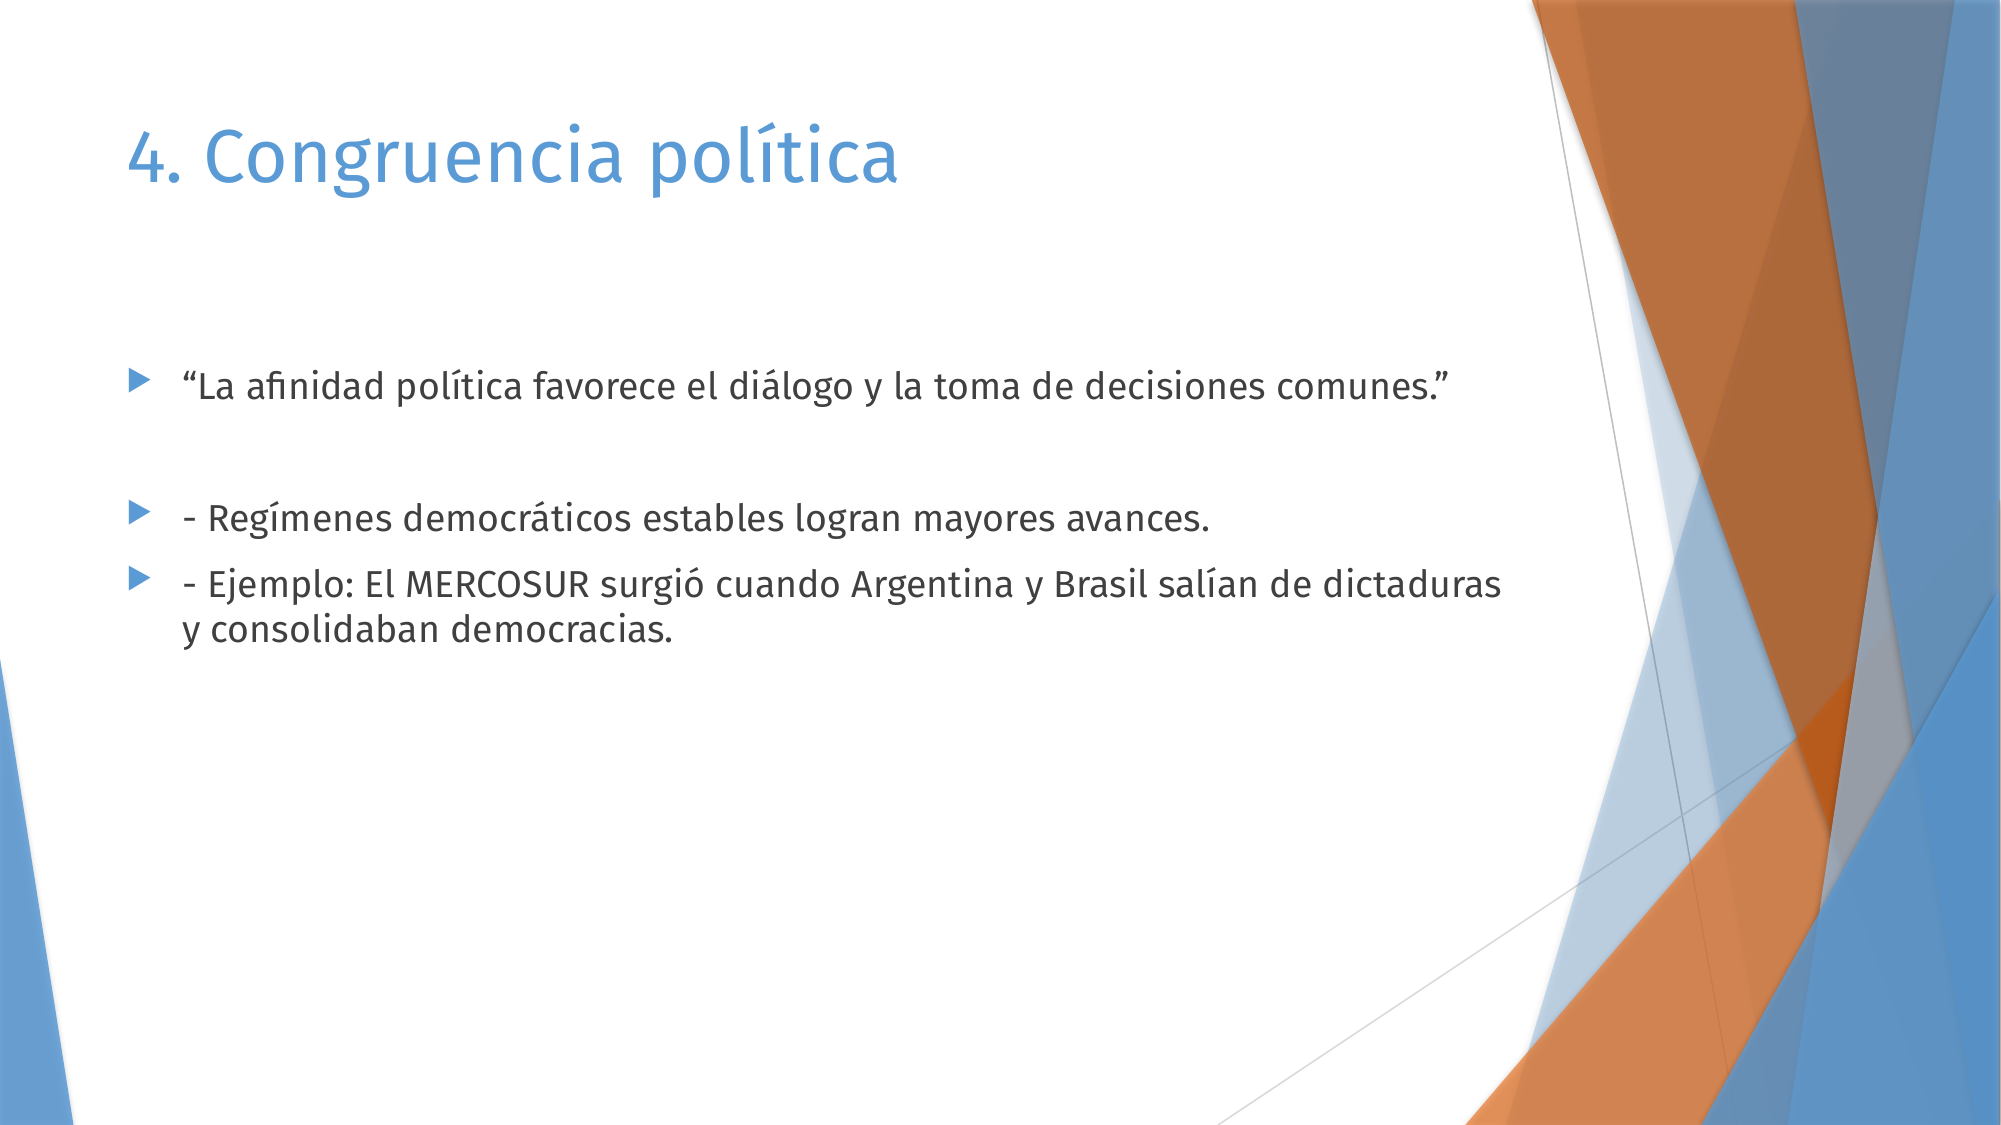

# 4. Congruencia política
“La afinidad política favorece el diálogo y la toma de decisiones comunes.”

- Regímenes democráticos estables logran mayores avances.
- Ejemplo: El MERCOSUR surgió cuando Argentina y Brasil salían de dictaduras y consolidaban democracias.